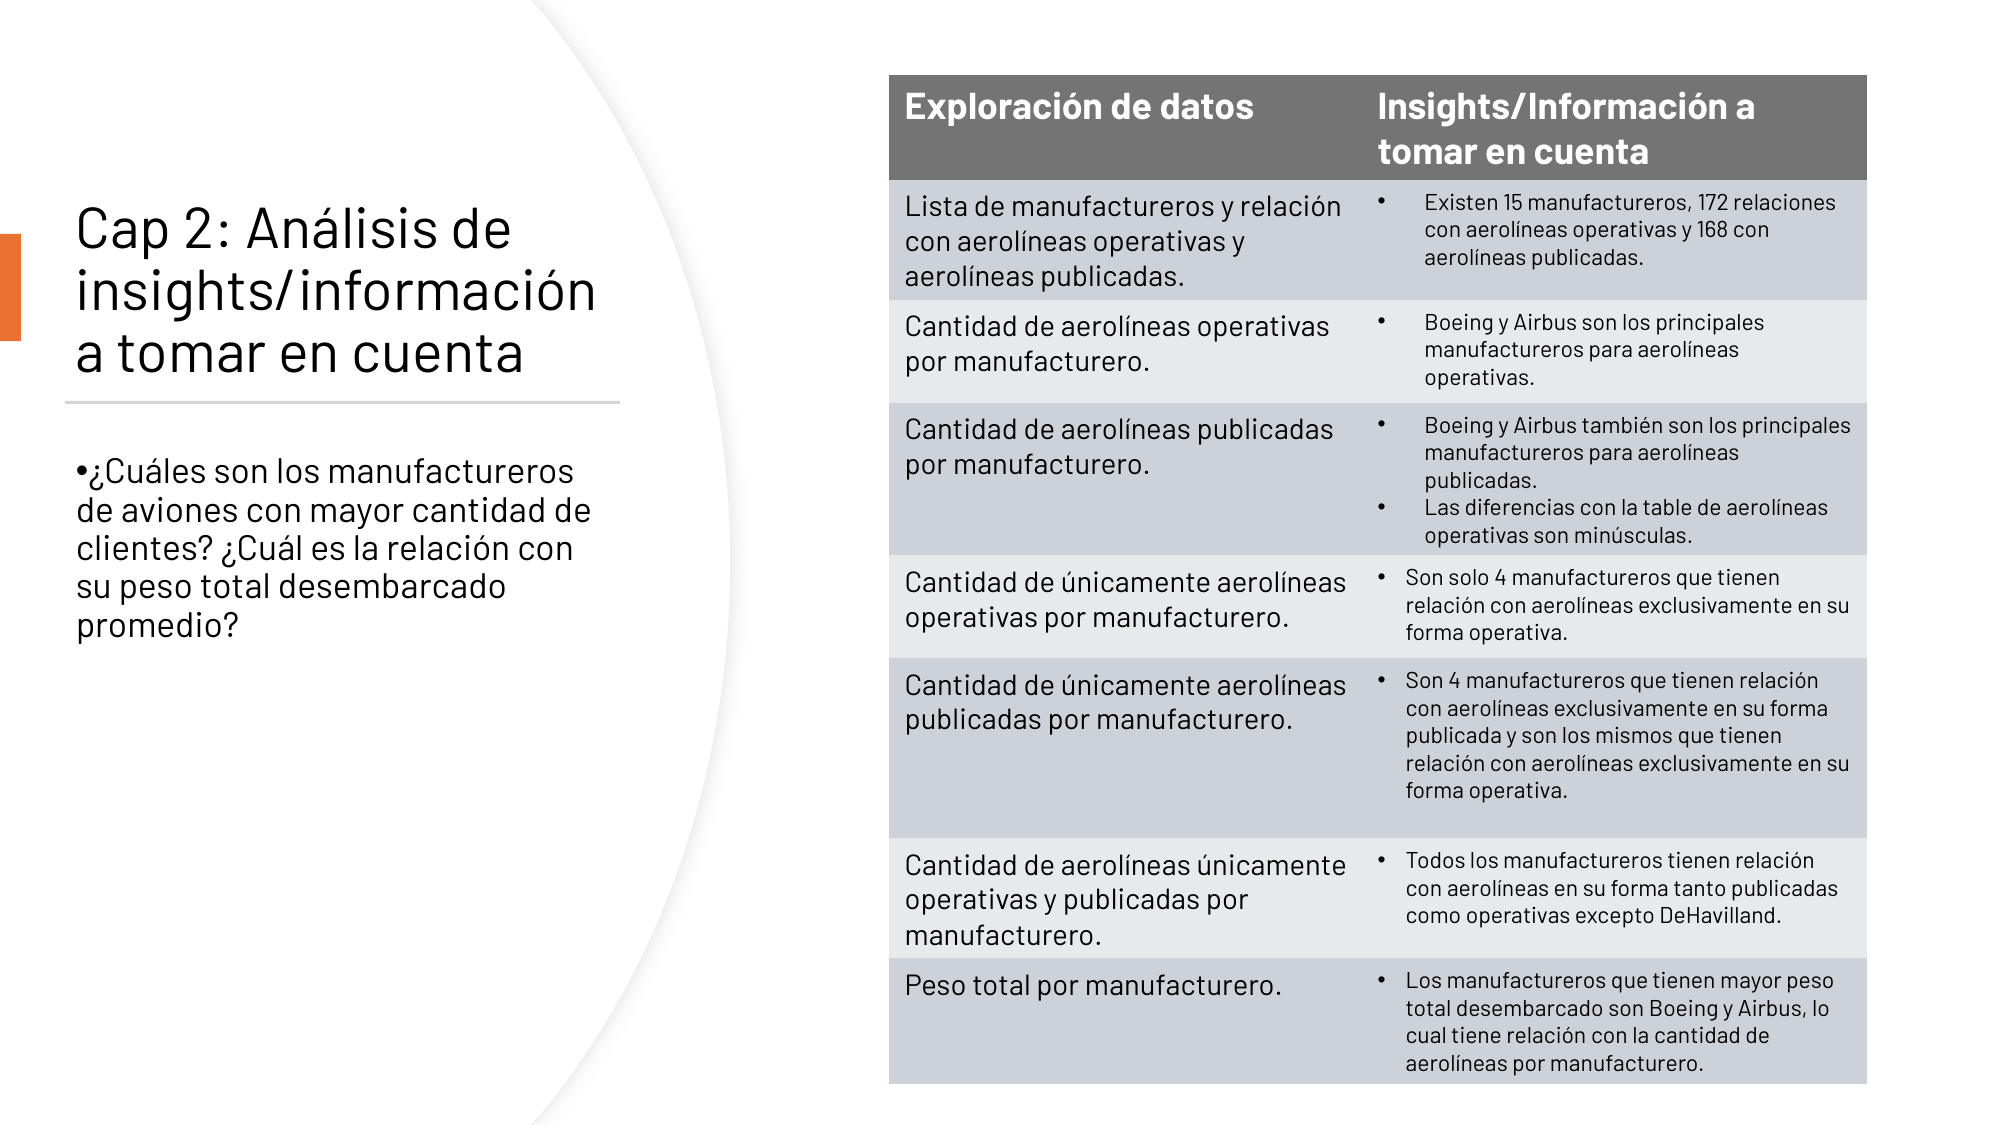

| Exploración de datos | Insights/Información a tomar en cuenta |
| --- | --- |
| Lista de manufactureros y relación con aerolíneas operativas y aerolíneas publicadas. | Existen 15 manufactureros, 172 relaciones con aerolíneas operativas y 168 con aerolíneas publicadas. |
| Cantidad de aerolíneas operativas por manufacturero. | Boeing y Airbus son los principales manufactureros para aerolíneas operativas. |
| Cantidad de aerolíneas publicadas por manufacturero. | Boeing y Airbus también son los principales manufactureros para aerolíneas publicadas. Las diferencias con la table de aerolíneas operativas son minúsculas. |
| Cantidad de únicamente aerolíneas operativas por manufacturero. | Son solo 4 manufactureros que tienen relación con aerolíneas exclusivamente en su forma operativa. |
| Cantidad de únicamente aerolíneas publicadas por manufacturero. | Son 4 manufactureros que tienen relación con aerolíneas exclusivamente en su forma publicada y son los mismos que tienen relación con aerolíneas exclusivamente en su forma operativa. |
| Cantidad de aerolíneas únicamente operativas y publicadas por manufacturero. | Todos los manufactureros tienen relación con aerolíneas en su forma tanto publicadas como operativas excepto DeHavilland. |
| Peso total por manufacturero. | Los manufactureros que tienen mayor peso total desembarcado son Boeing y Airbus, lo cual tiene relación con la cantidad de aerolíneas por manufacturero. |
# Cap 2: Análisis de insights/información a tomar en cuenta

¿Cuáles son los manufactureros de aviones con mayor cantidad de clientes? ¿Cuál es la relación con su peso total desembarcado promedio?